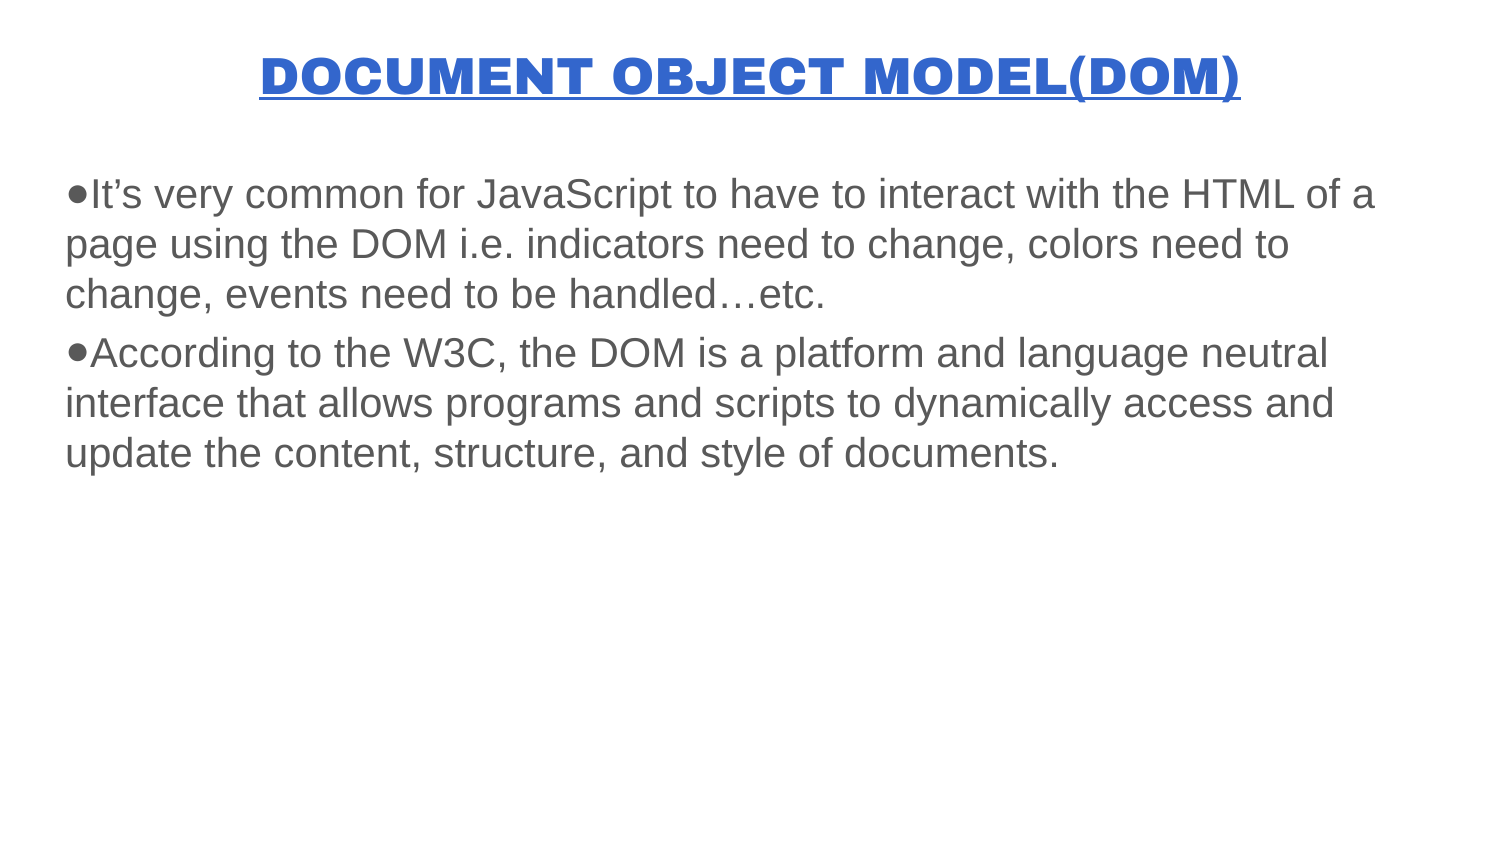

# DOCUMENT OBJECT MODEL(DOM)
It’s very common for JavaScript to have to interact with the HTML of a page using the DOM i.e. indicators need to change, colors need to change, events need to be handled…etc.
According to the W3C, the DOM is a platform and language neutral interface that allows programs and scripts to dynamically access and update the content, structure, and style of documents.